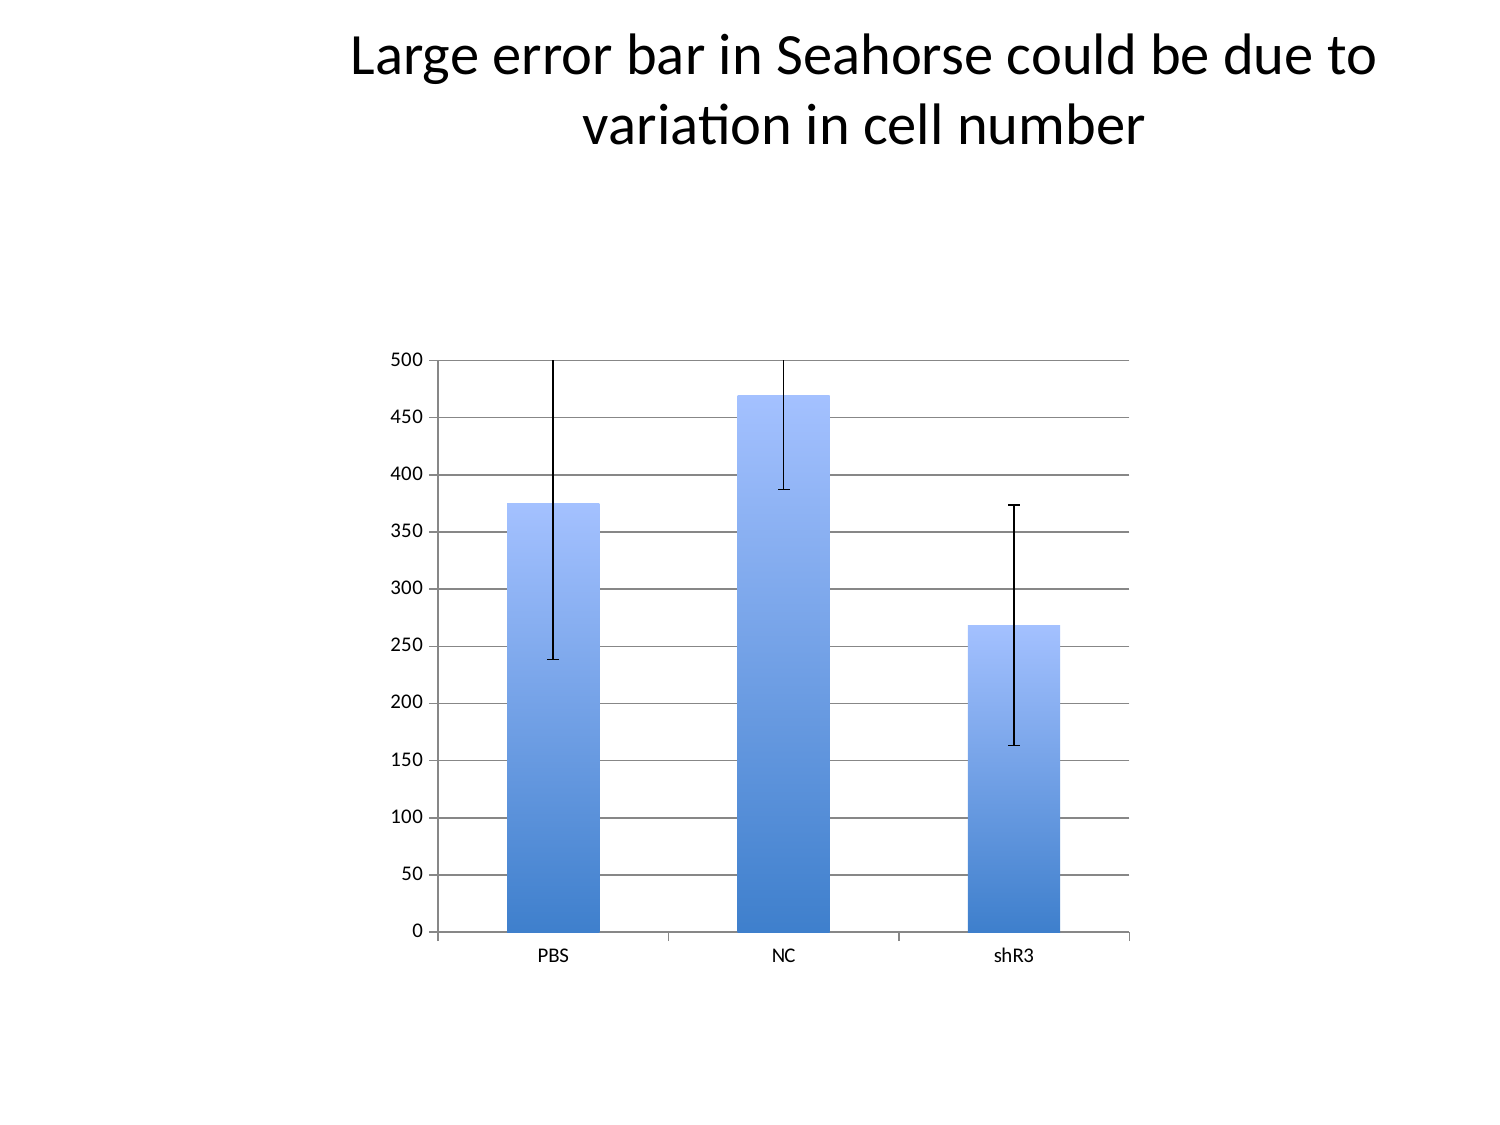

# Large error bar in Seahorse could be due to variation in cell number

### Chart

| Category |  |
|---|---|
| PBS | 375.3333332999995 |
| NC | 469.0833332999995 |
| shR3 | 268.4166667 |